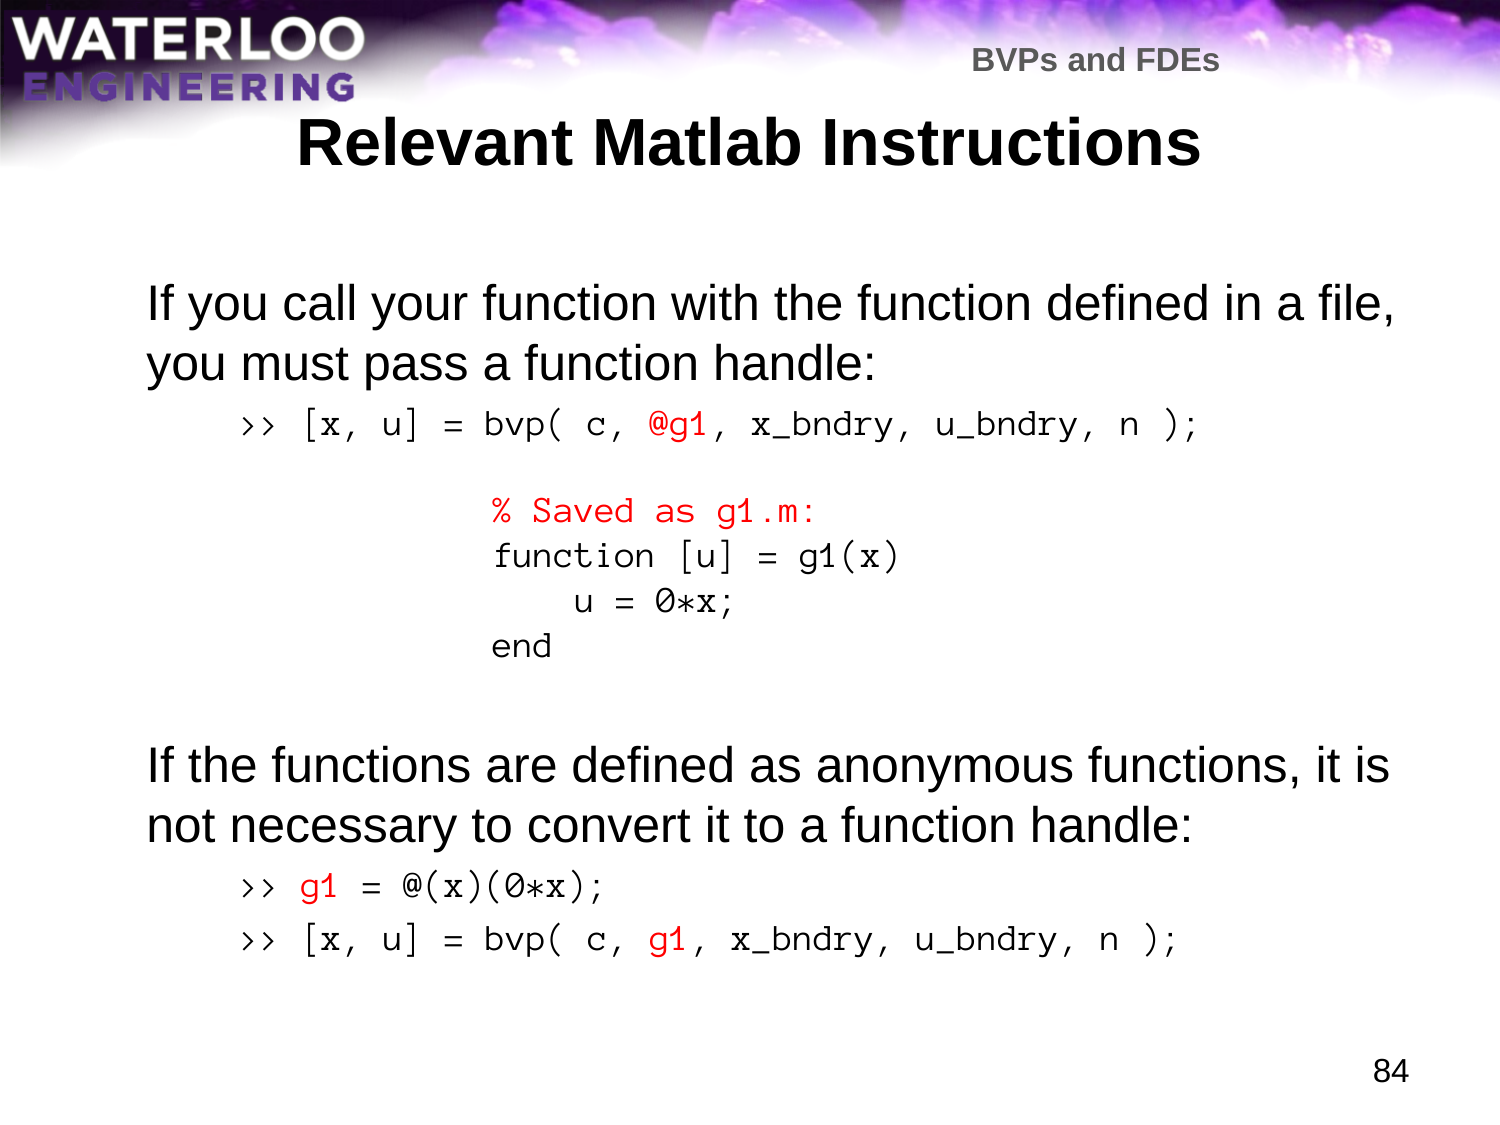

BVPs and FDEs
# Relevant Matlab Instructions
	If you call your function with the function defined in a file, you must pass a function handle:
>> [x, u] = bvp( c, @g1, x_bndry, u_bndry, n );

	If the functions are defined as anonymous functions, it is not necessary to convert it to a function handle:
>> g1 = @(x)(0*x);
>> [x, u] = bvp( c, g1, x_bndry, u_bndry, n );
% Saved as g1.m:
function [u] = g1(x)
    u = 0*x;
end
84